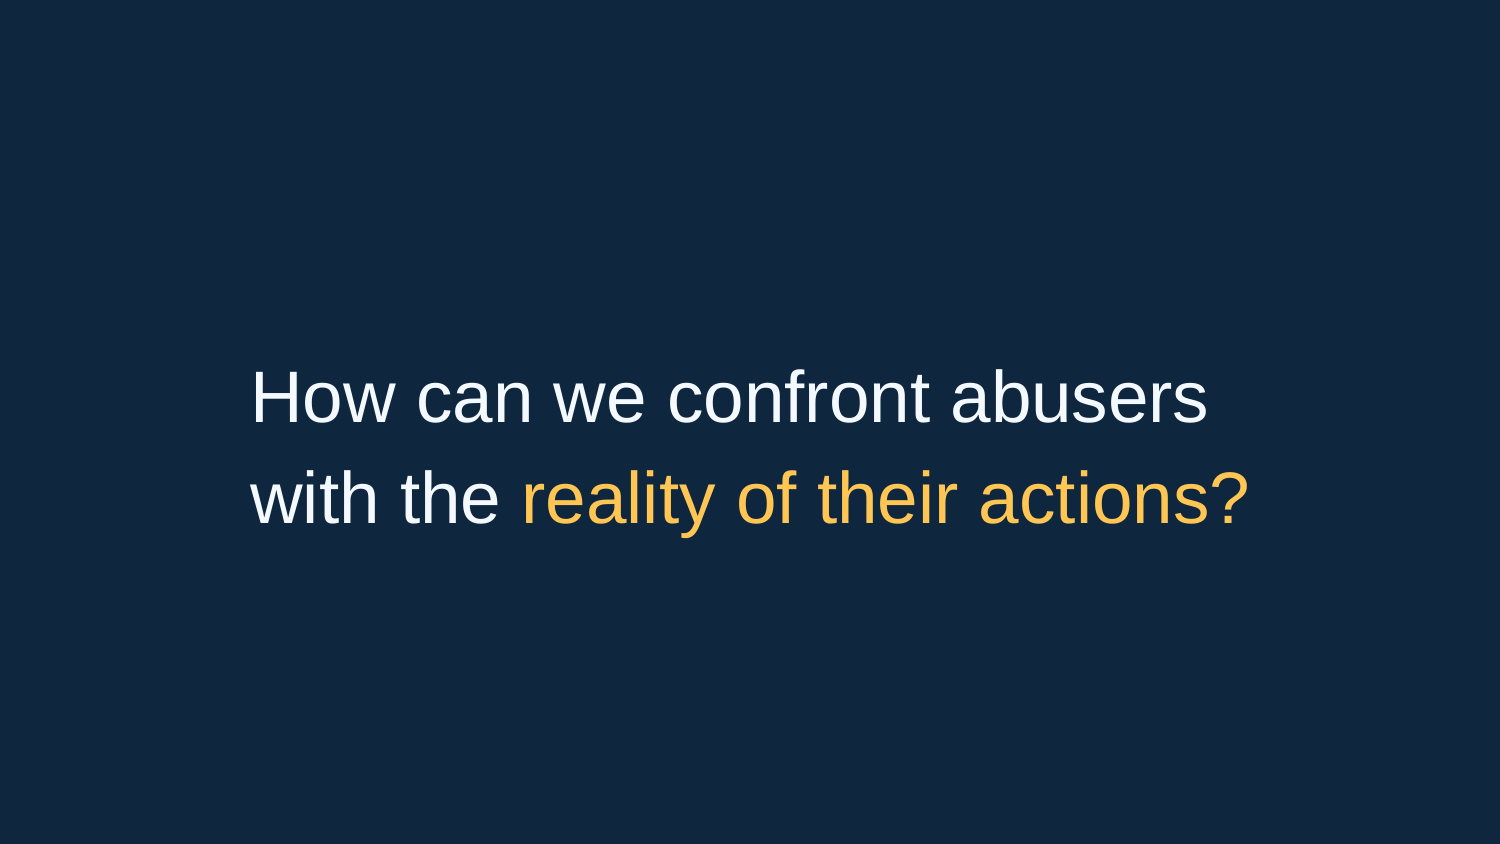

# How can we confront abusers with the reality of their actions?